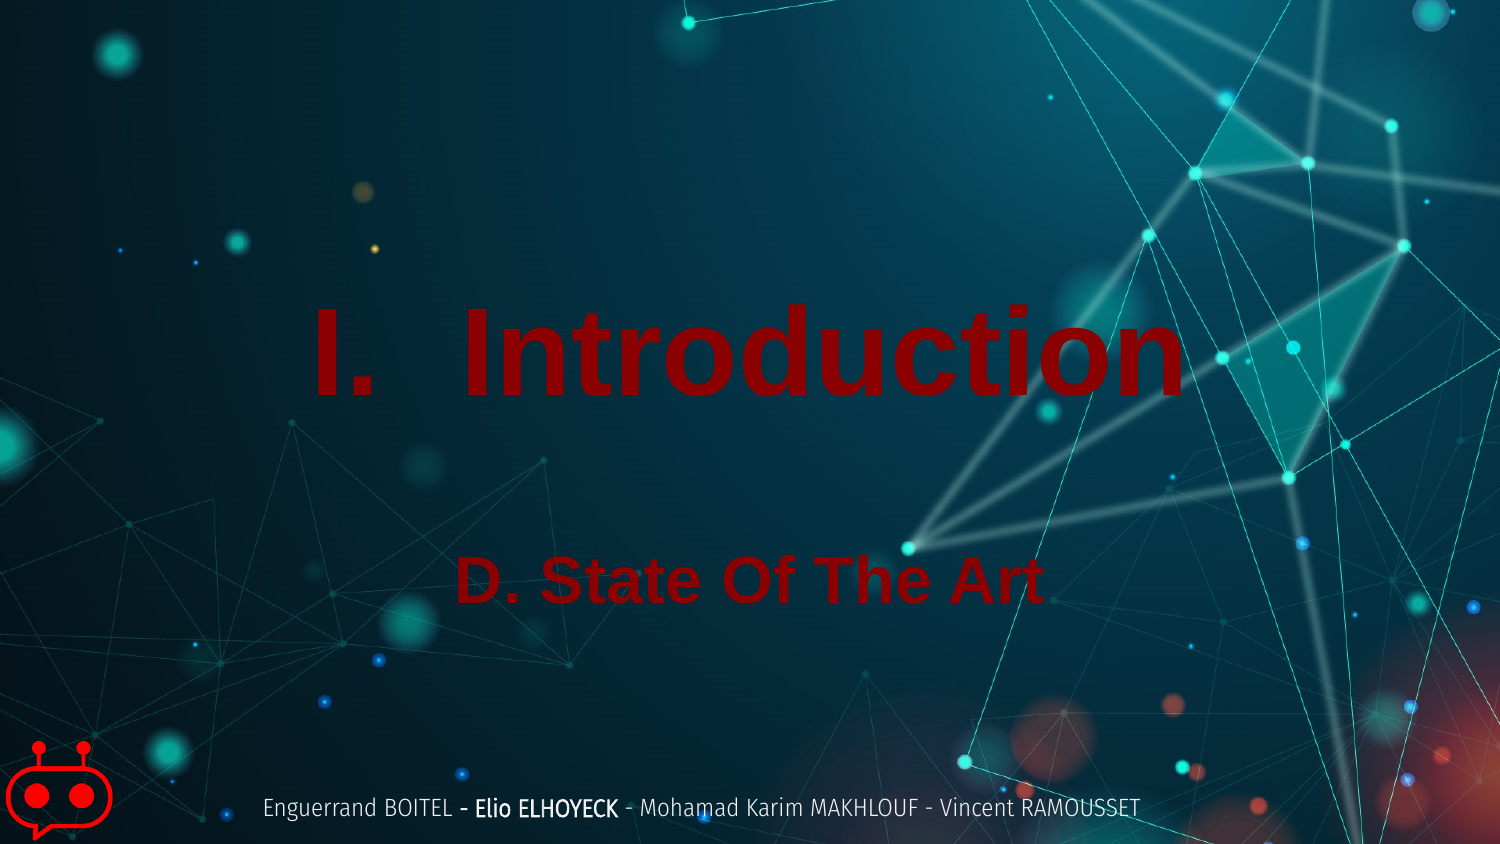

I.	Introduction
D. State Of The Art
Enguerrand BOITEL - Elio ELHOYECK - Mohamad Karim MAKHLOUF - Vincent RAMOUSSET